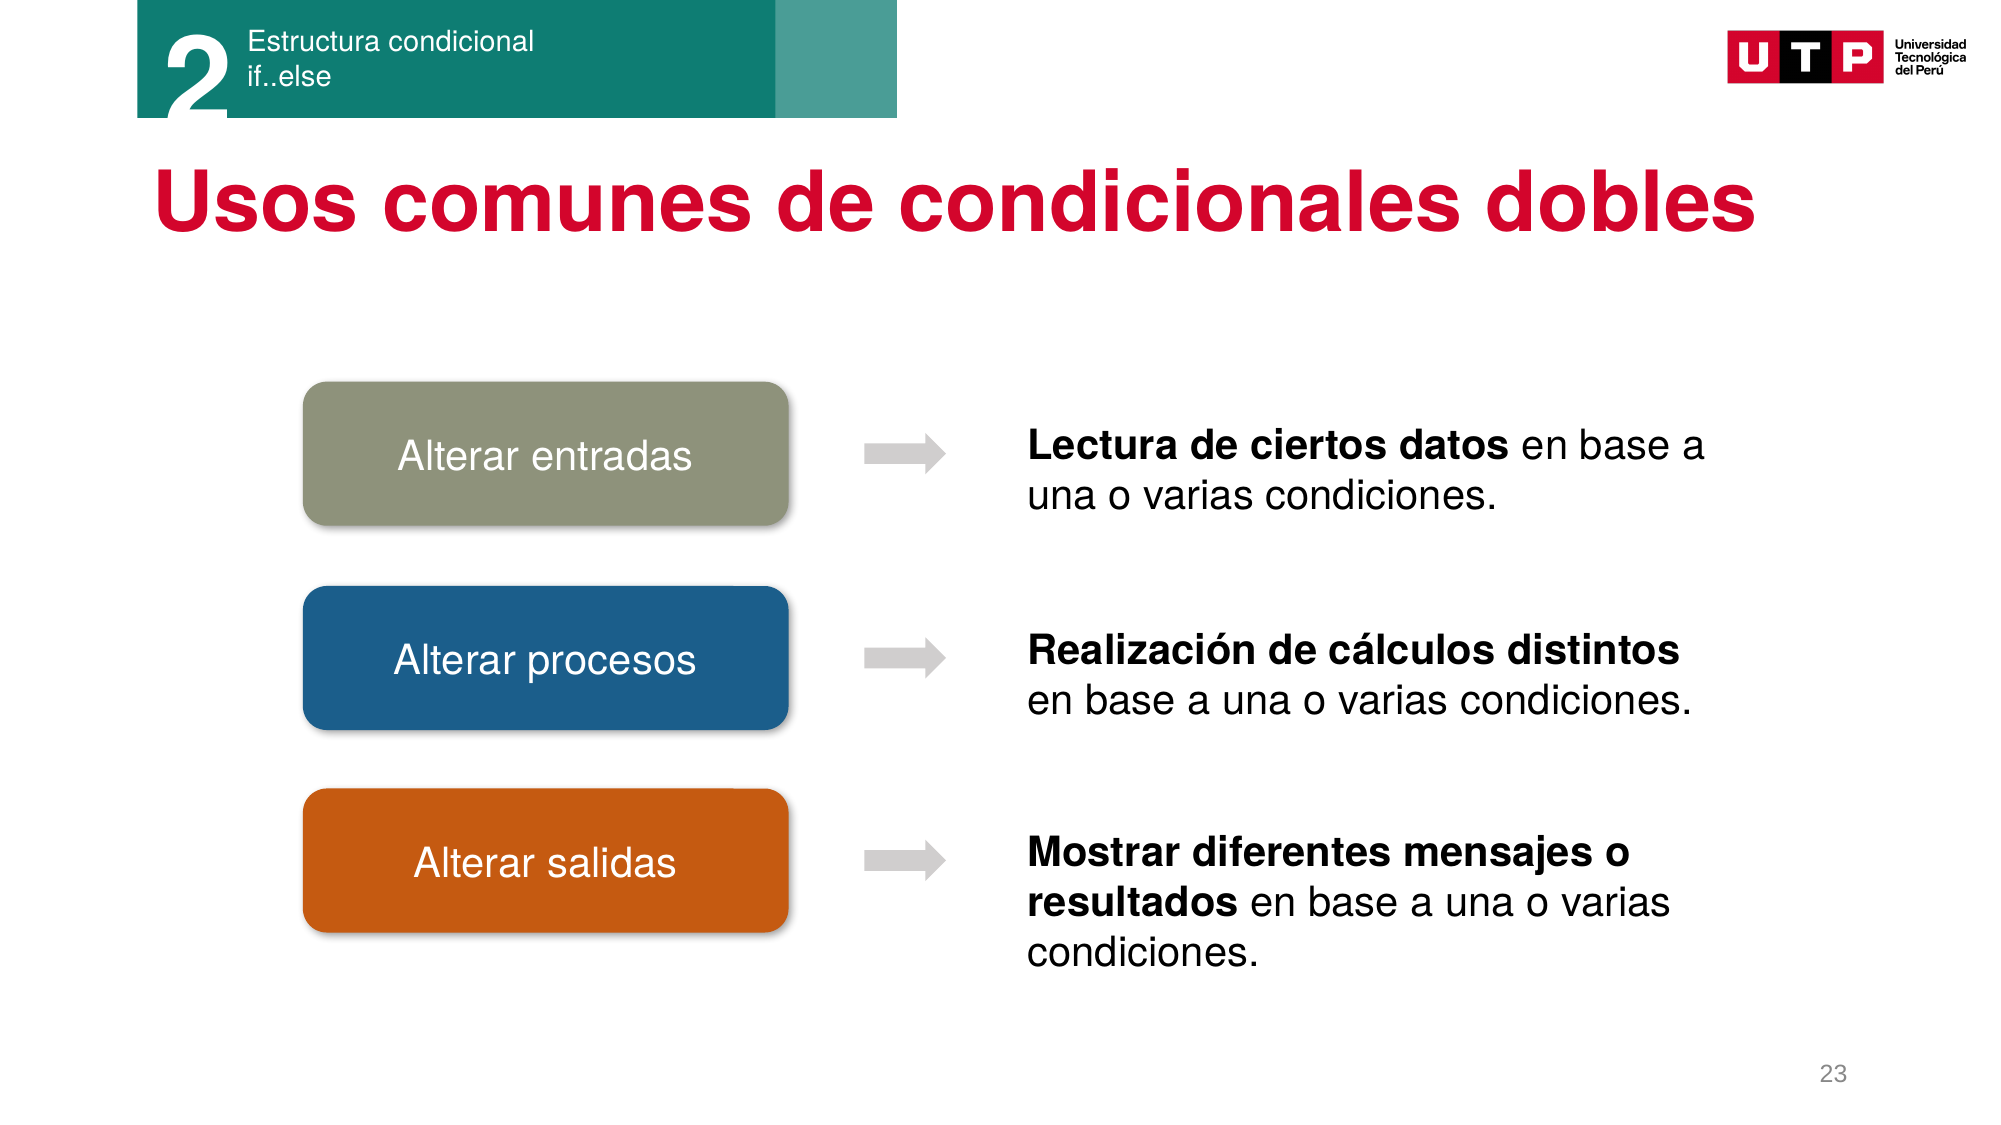

2

Estructura condicional
if..else
# Usos comunes de condicionales dobles
Alterar entradas
Lectura de ciertos datos en base a una o varias condiciones.

Alterar procesos
Realización de cálculos distintos en base a una o varias condiciones.

Alterar salidas
Mostrar diferentes mensajes o resultados en base a una o varias condiciones.

23